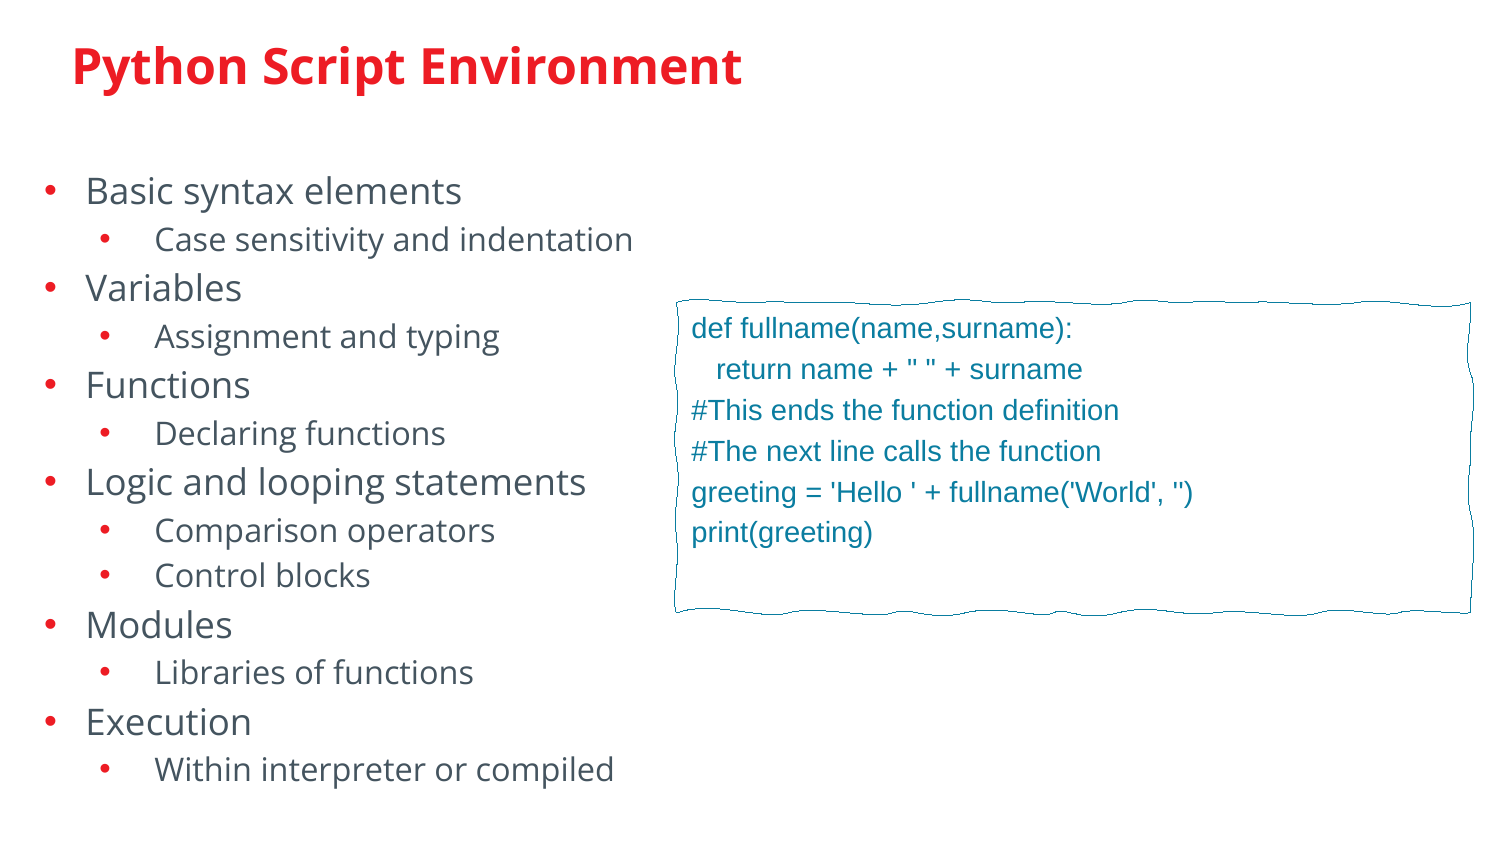

# Python Script Environment
Basic syntax elements
Case sensitivity and indentation
Variables
Assignment and typing
Functions
Declaring functions
Logic and looping statements
Comparison operators
Control blocks
Modules
Libraries of functions
Execution
Within interpreter or compiled

def fullname(name,surname):
   return name + " " + surname
#This ends the function definition
#The next line calls the function
greeting = 'Hello ' + fullname('World', '')
print(greeting)

CompTIA Security+ Lesson 14 | Copyright © 2020 CompTIA Properties, LLC. All Rights Reserved.  |  CompTIA.org
22